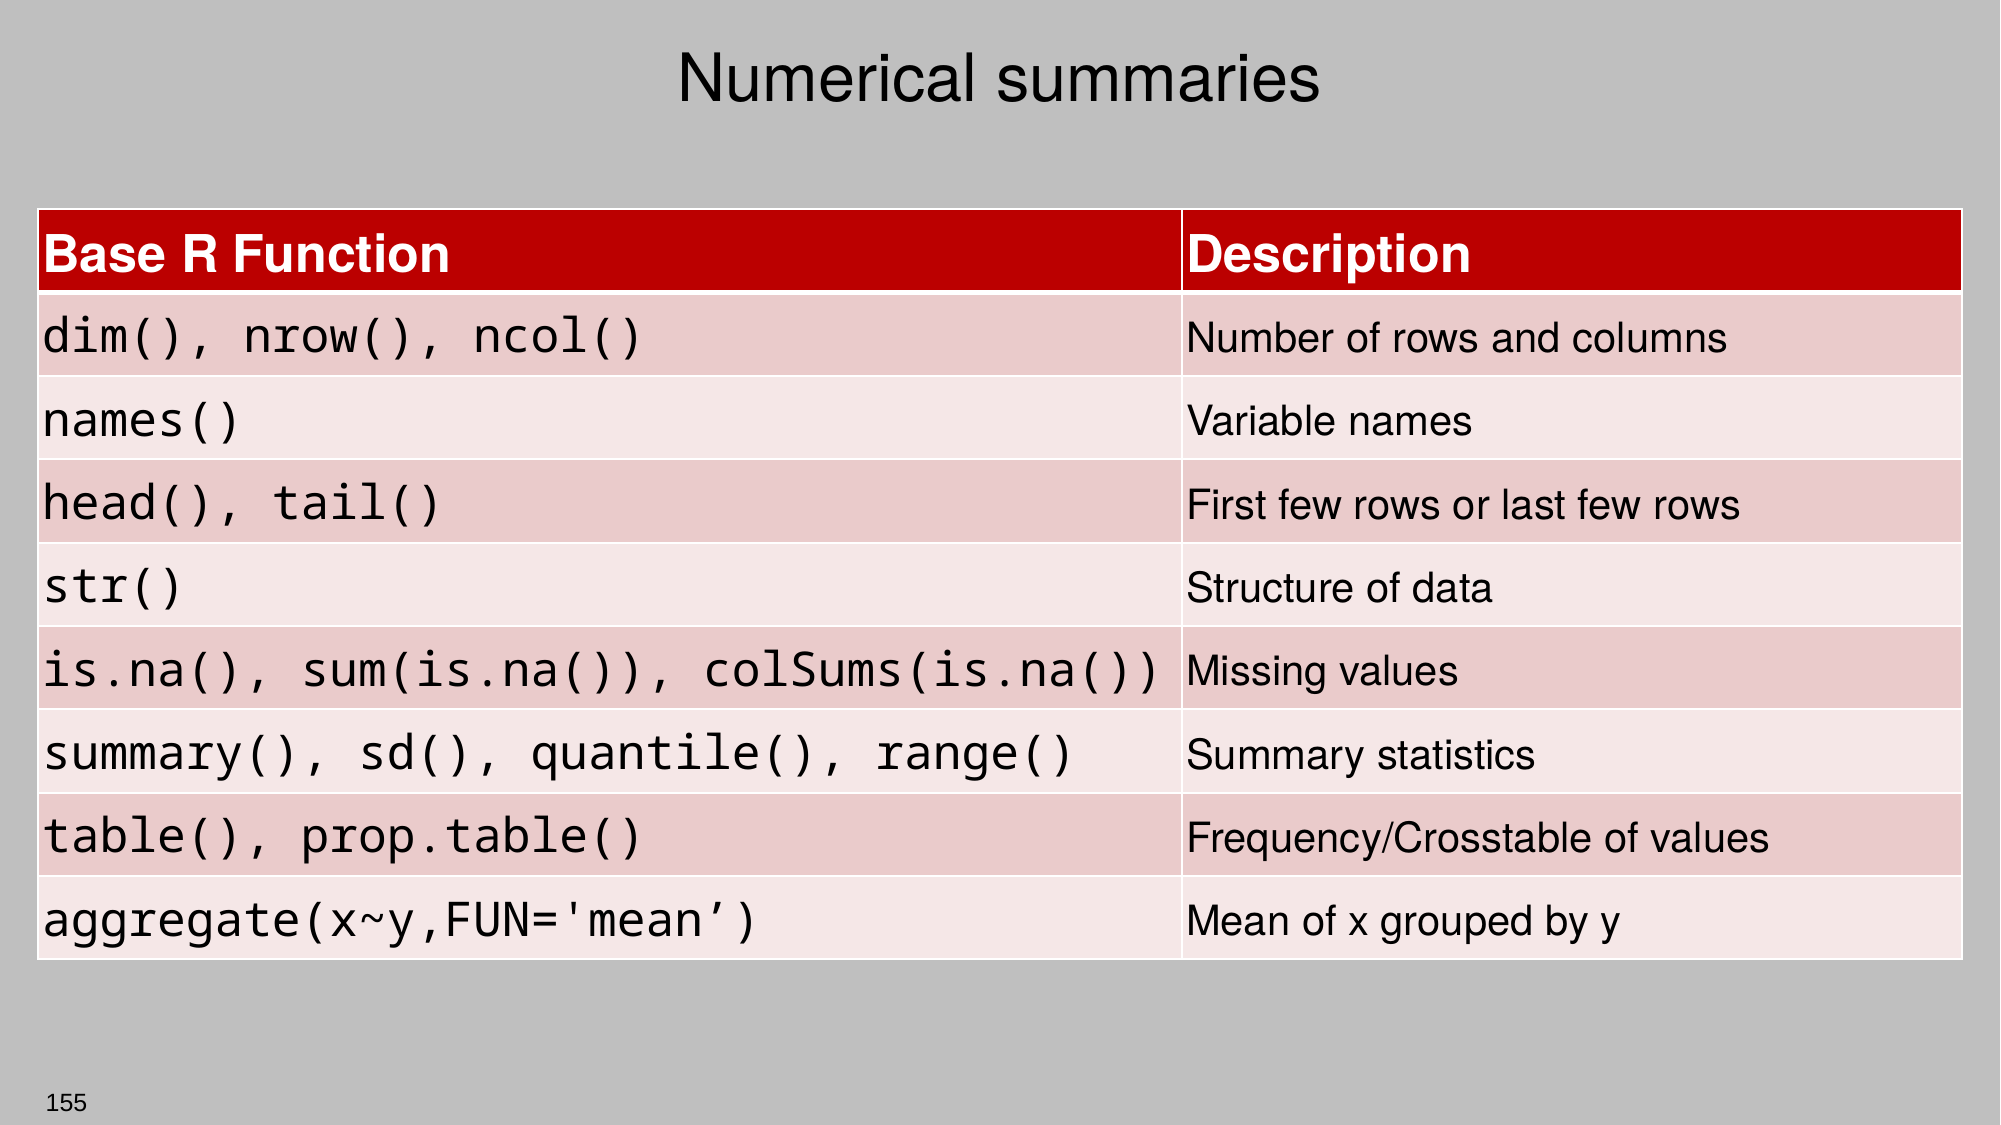

# Numerical summaries
| Base R Function | Description |
| --- | --- |
| dim(), nrow(), ncol() | Number of rows and columns |
| names() | Variable names |
| head(), tail() | First few rows or last few rows |
| str() | Structure of data |
| is.na(), sum(is.na()), colSums(is.na()) | Missing values |
| summary(), sd(), quantile(), range() | Summary statistics |
| table(), prop.table() | Frequency/Crosstable of values |
| aggregate(x~y,FUN='mean’) | Mean of x grouped by y |